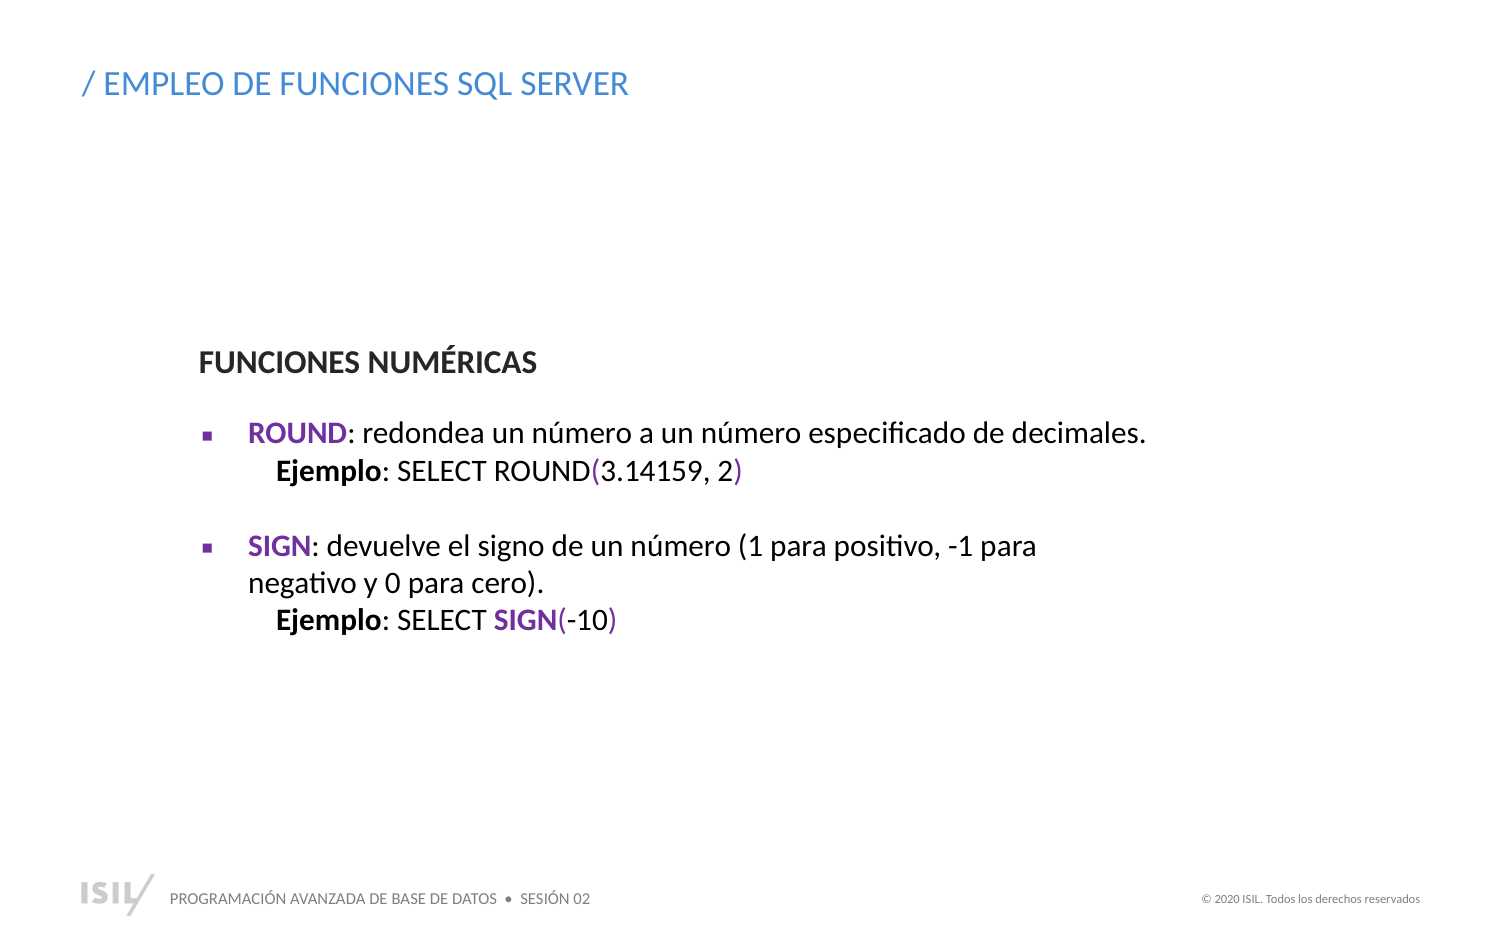

/ EMPLEO DE FUNCIONES SQL SERVER
FUNCIONES NUMÉRICAS
ROUND: redondea un número a un número especificado de decimales.
Ejemplo: SELECT ROUND(3.14159, 2)

SIGN: devuelve el signo de un número (1 para positivo, -1 para negativo y 0 para cero).
Ejemplo: SELECT SIGN(-10)